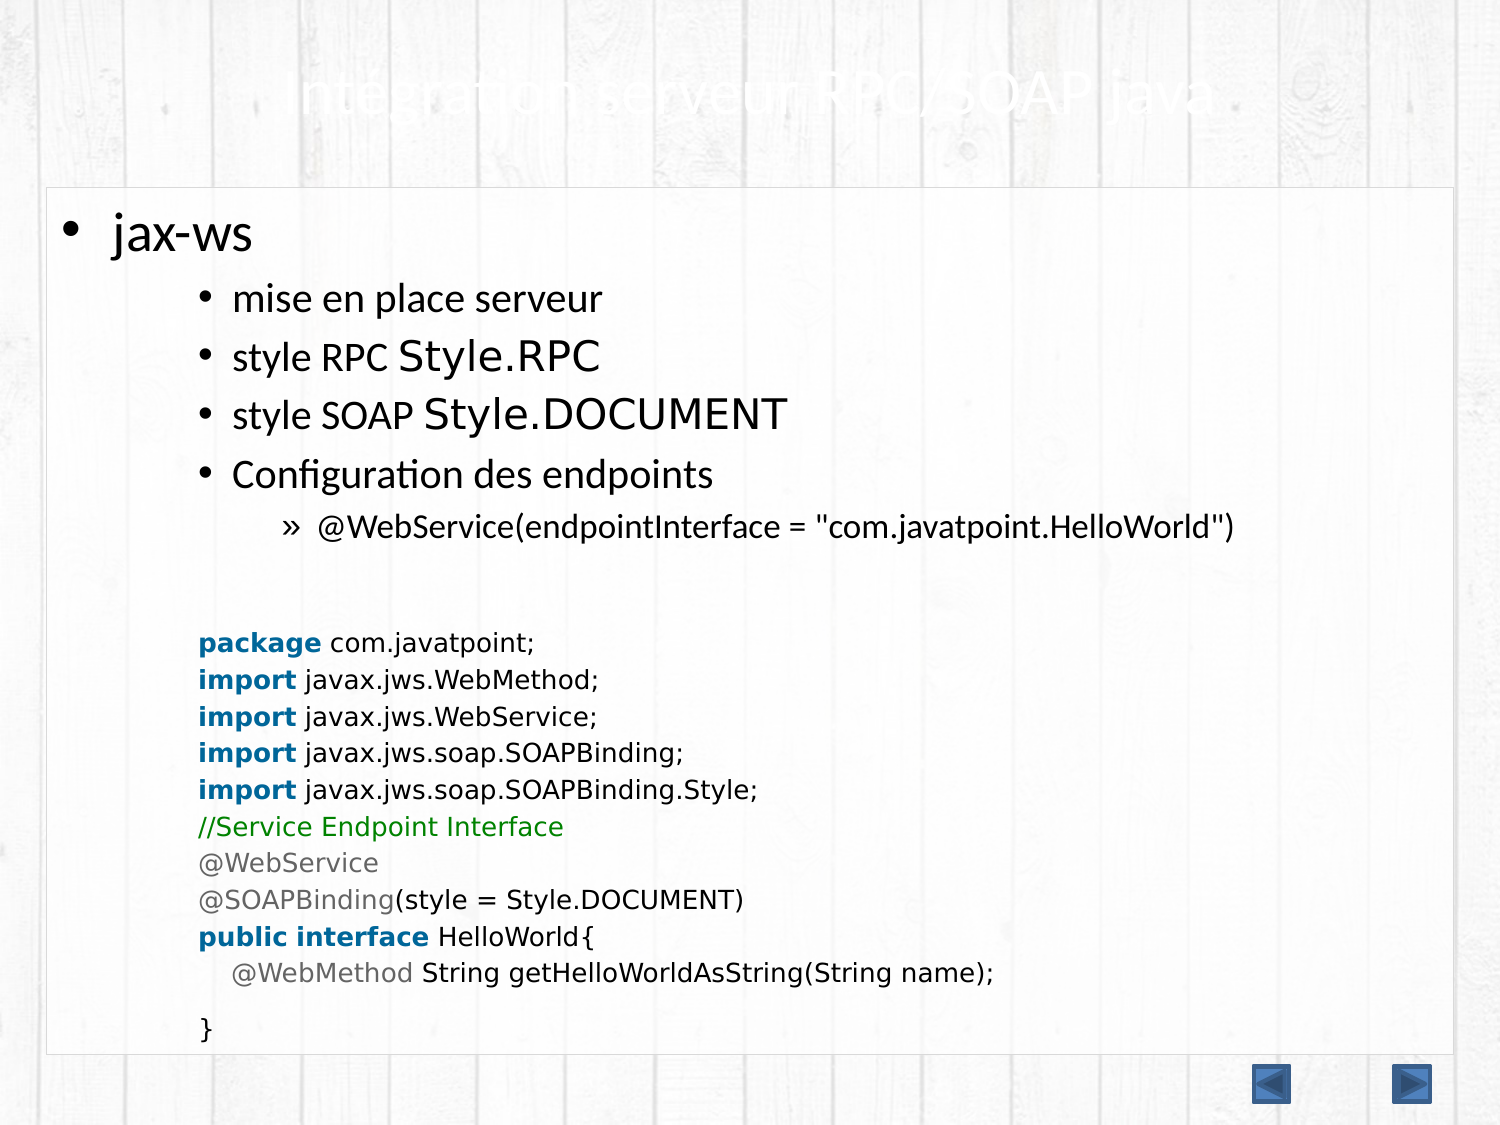

# Intégration serveur RPC/SOAP java
jax-ws
mise en place serveur
style RPC Style.RPC
style SOAP Style.DOCUMENT
Configuration des endpoints
@WebService(endpointInterface = "com.javatpoint.HelloWorld")

package com.javatpoint;
import javax.jws.WebMethod;
import javax.jws.WebService;
import javax.jws.soap.SOAPBinding;
import javax.jws.soap.SOAPBinding.Style;
//Service Endpoint Interface
@WebService
@SOAPBinding(style = Style.DOCUMENT)
public interface HelloWorld{
    @WebMethod String getHelloWorldAsString(String name);
}